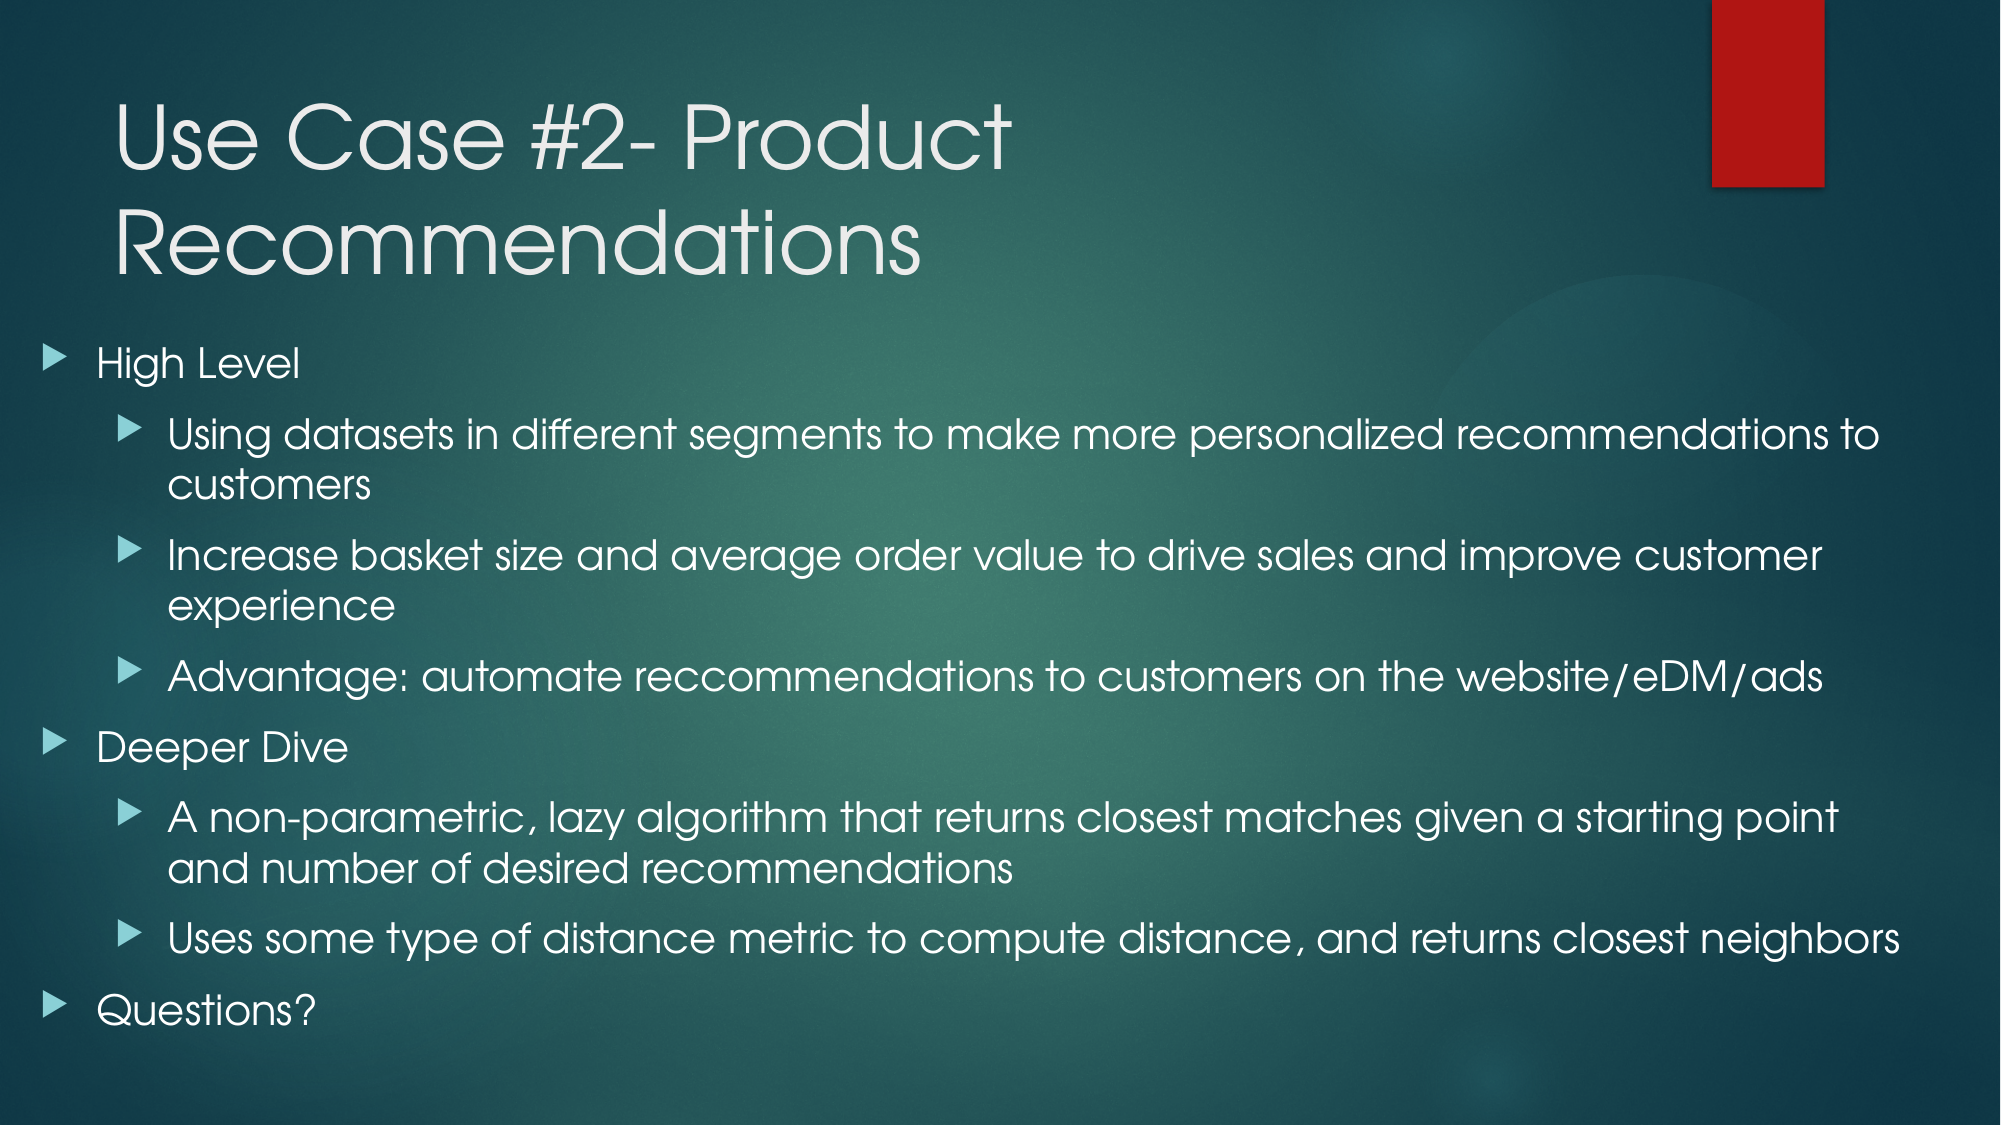

# Use Case #2- Product Recommendations
High Level
Using datasets in different segments to make more personalized recommendations to customers
Increase basket size and average order value to drive sales and improve customer experience
Advantage: automate reccommendations to customers on the website/eDM/ads
Deeper Dive
A non-parametric, lazy algorithm that returns closest matches given a starting point and number of desired recommendations
Uses some type of distance metric to compute distance, and returns closest neighbors
Questions?